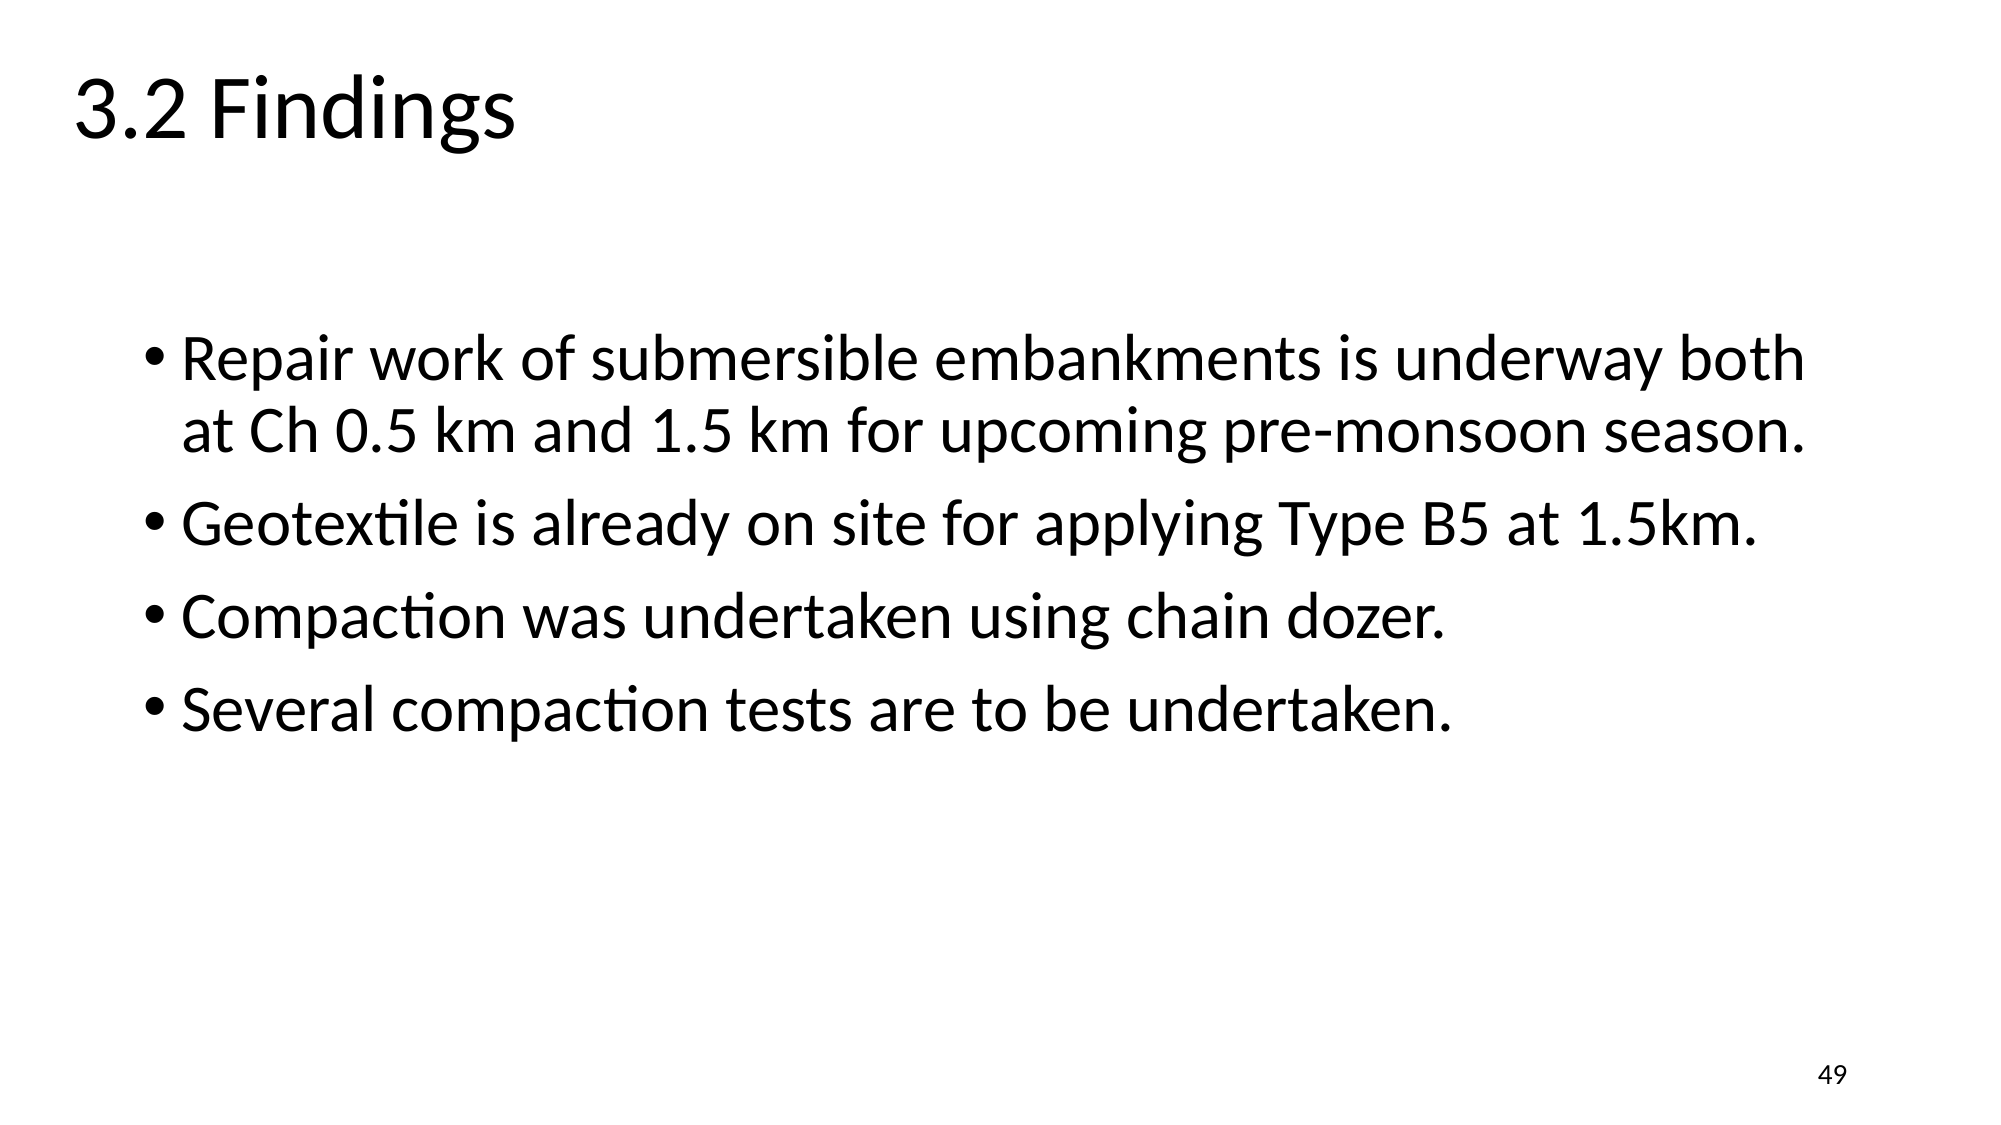

# 3.2 Findings
Repair work of submersible embankments is underway both at Ch 0.5 km and 1.5 km for upcoming pre-monsoon season.
Geotextile is already on site for applying Type B5 at 1.5km.
Compaction was undertaken using chain dozer.
Several compaction tests are to be undertaken.

49